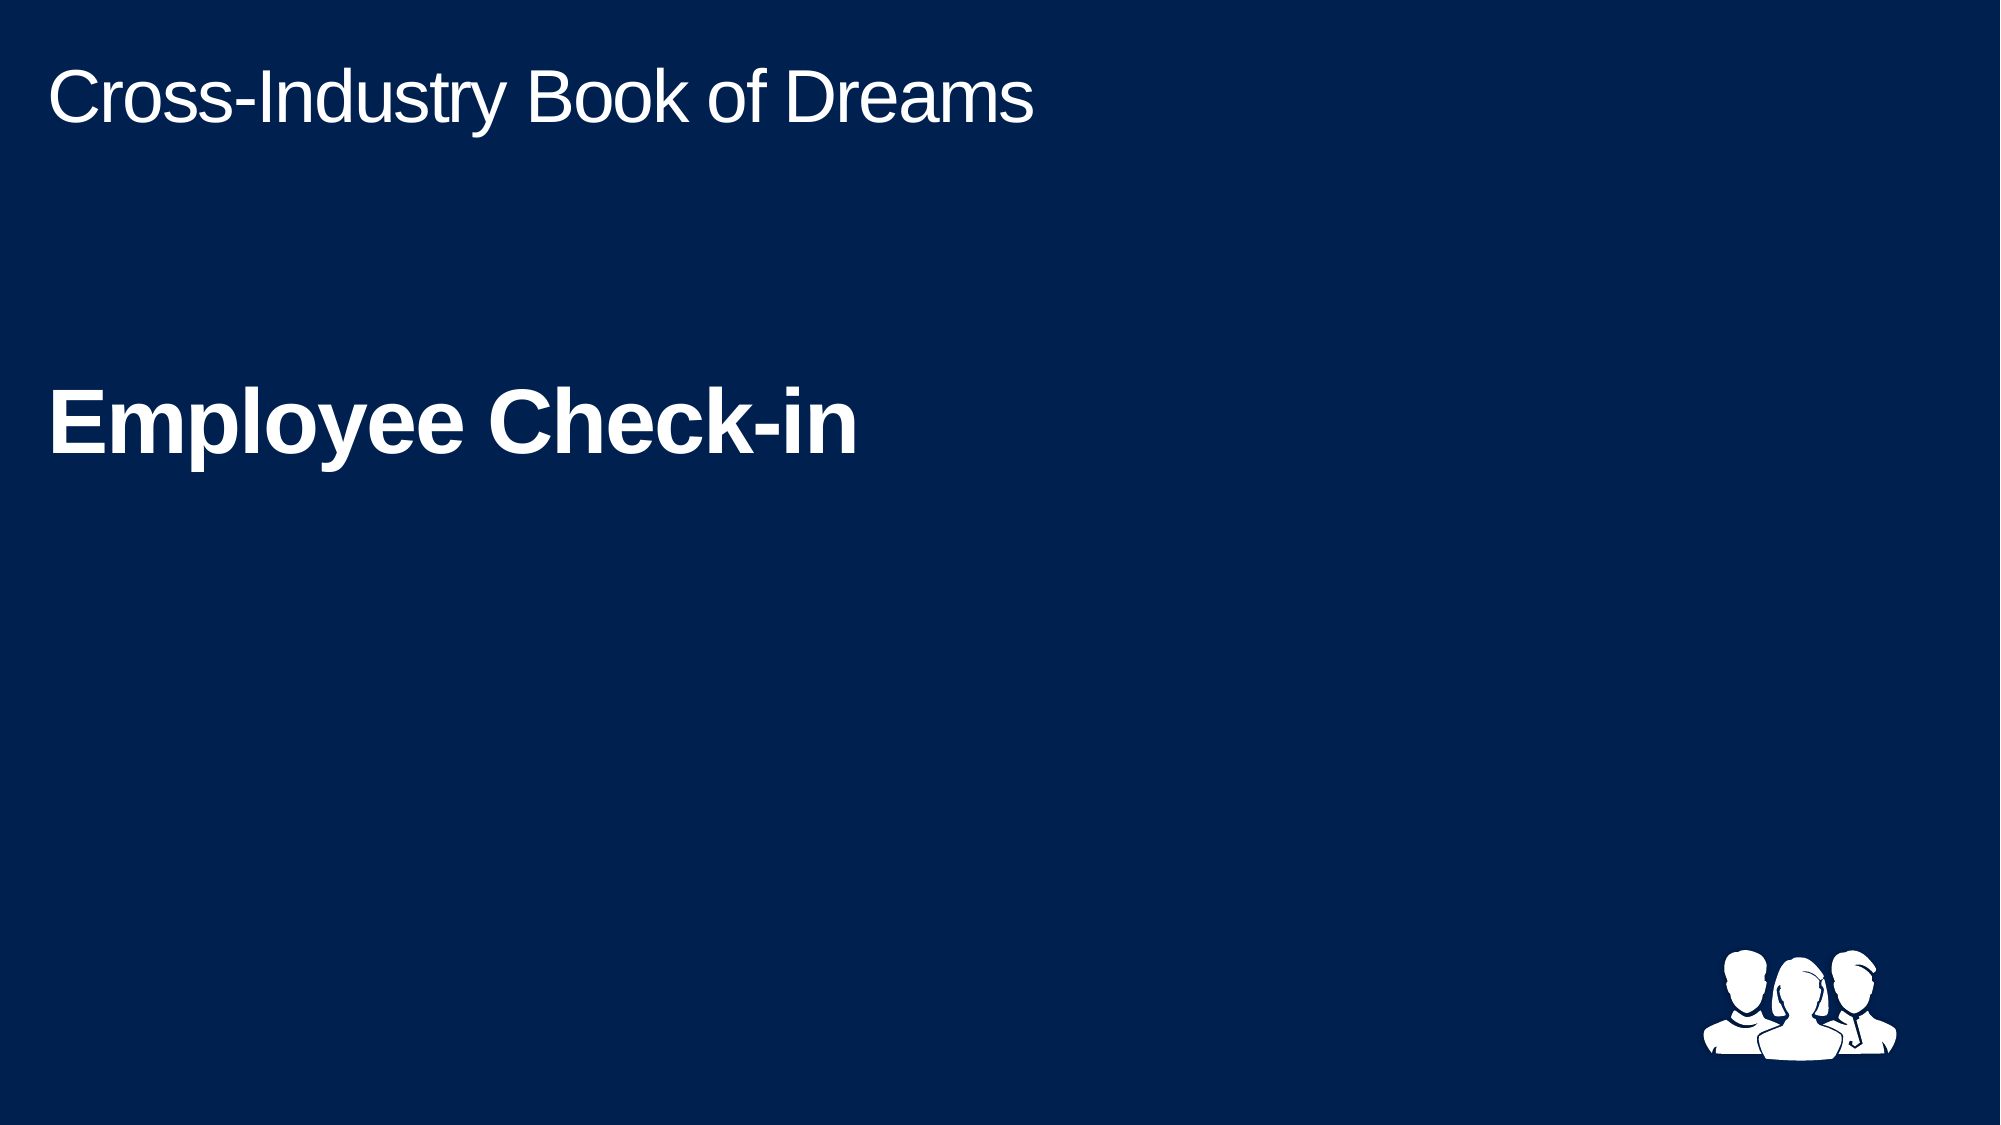

Cross-Industry Book of Dreams
# Employee Check-in